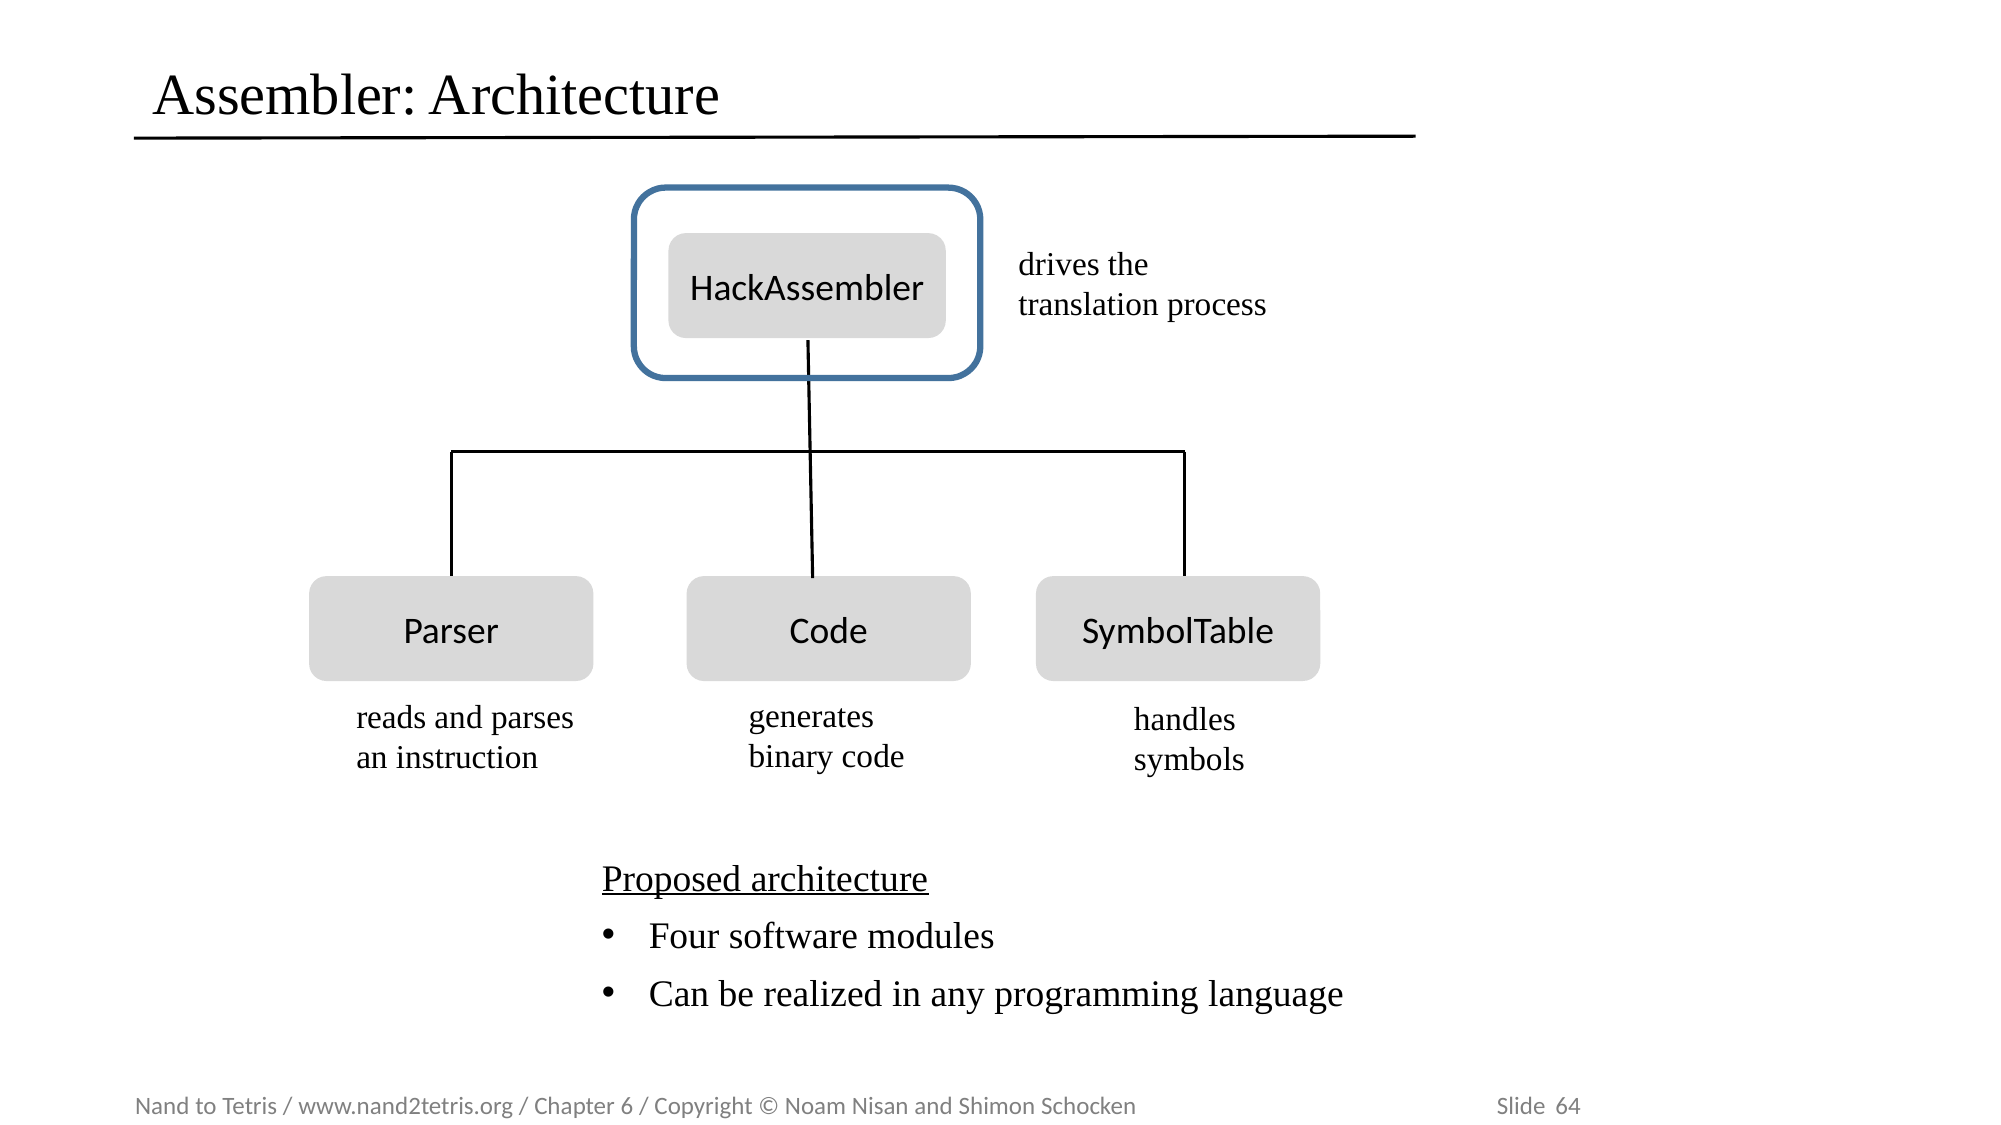

# Assembler: Architecture

HackAssembler
drives the translation process
Parser
Code
SymbolTable
generates
binary code
reads and parses
an instruction
handles symbols
Proposed architecture
Four software modules
Can be realized in any programming language